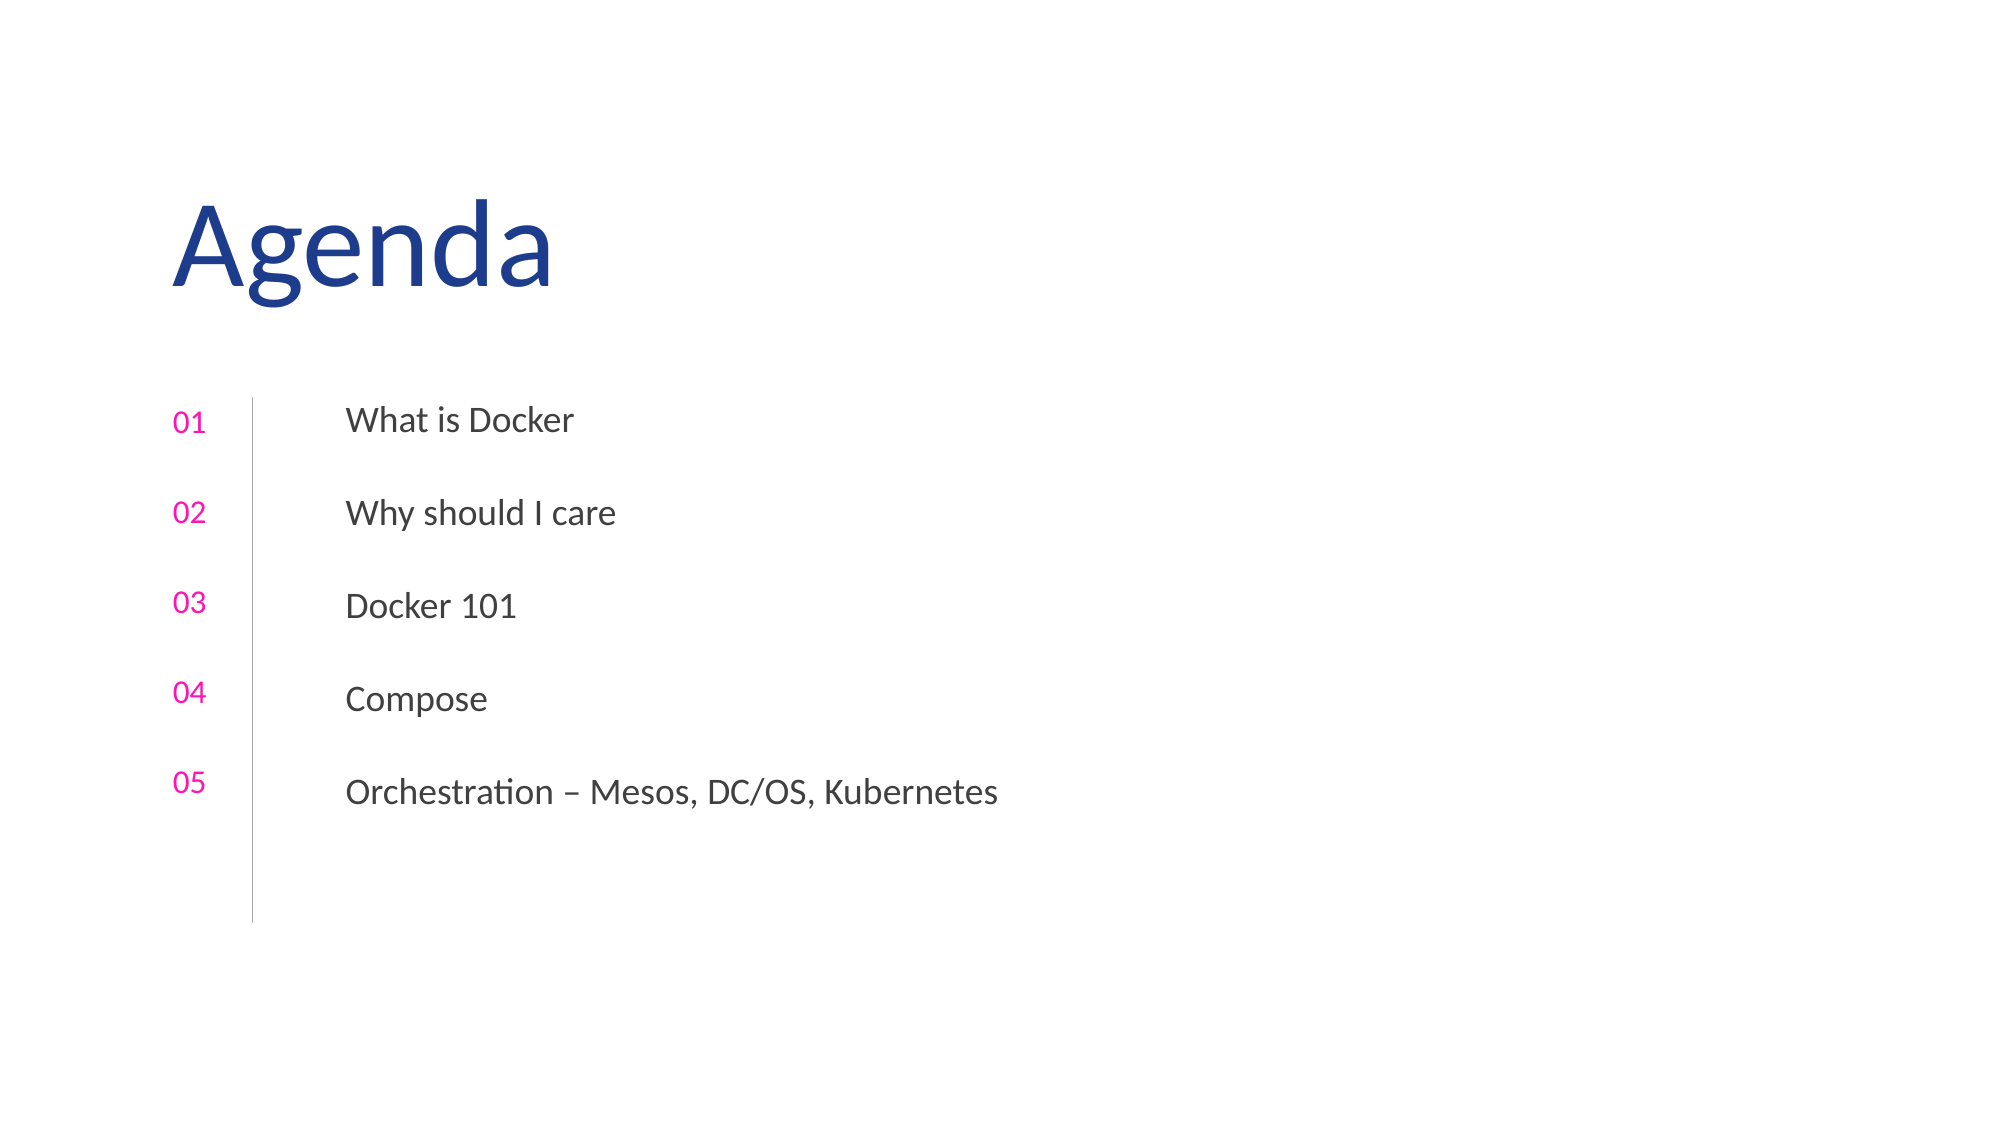

# Agenda
01
What is Docker
02
Why should I care

03
Docker 101

04
Compose

05
Orchestration – Mesos, DC/OS, Kubernetes